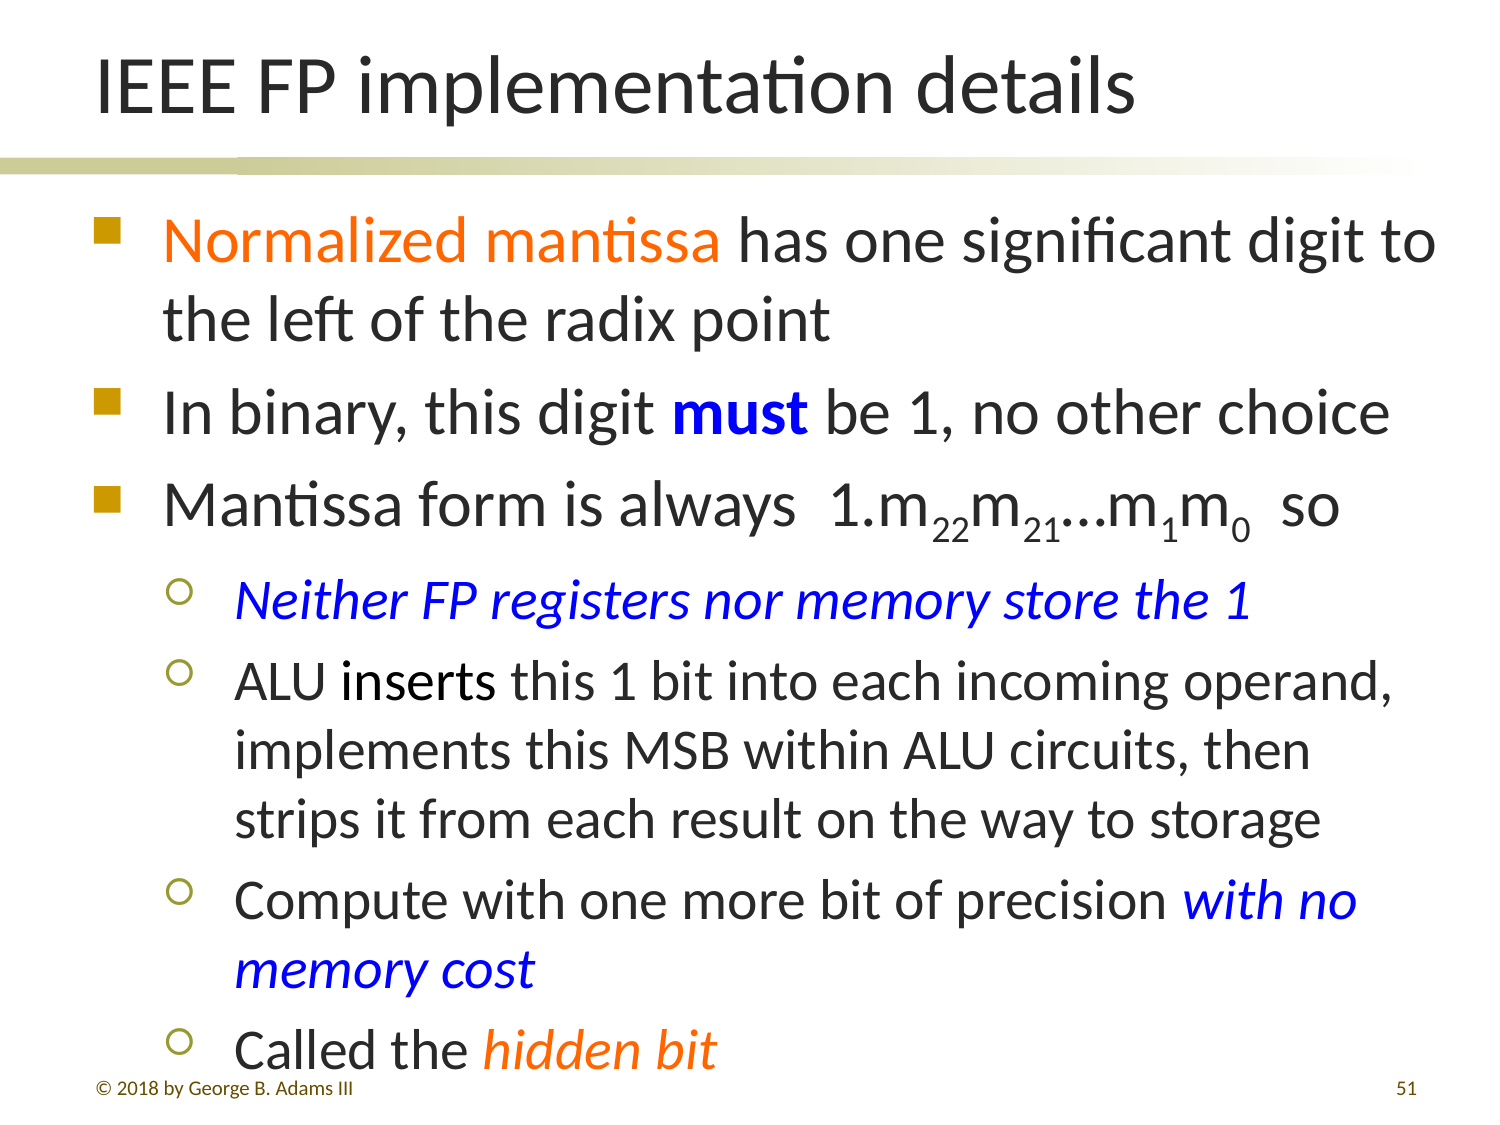

# IEEE FP implementation details
Normalized mantissa has one significant digit to the left of the radix point
In binary, this digit must be 1, no other choice
Mantissa form is always  1.m22m21…m1m0  so
Neither FP registers nor memory store the 1
ALU inserts this 1 bit into each incoming operand, implements this MSB within ALU circuits, then strips it from each result on the way to storage
Compute with one more bit of precision with no memory cost
Called the hidden bit
© 2018 by George B. Adams III
51